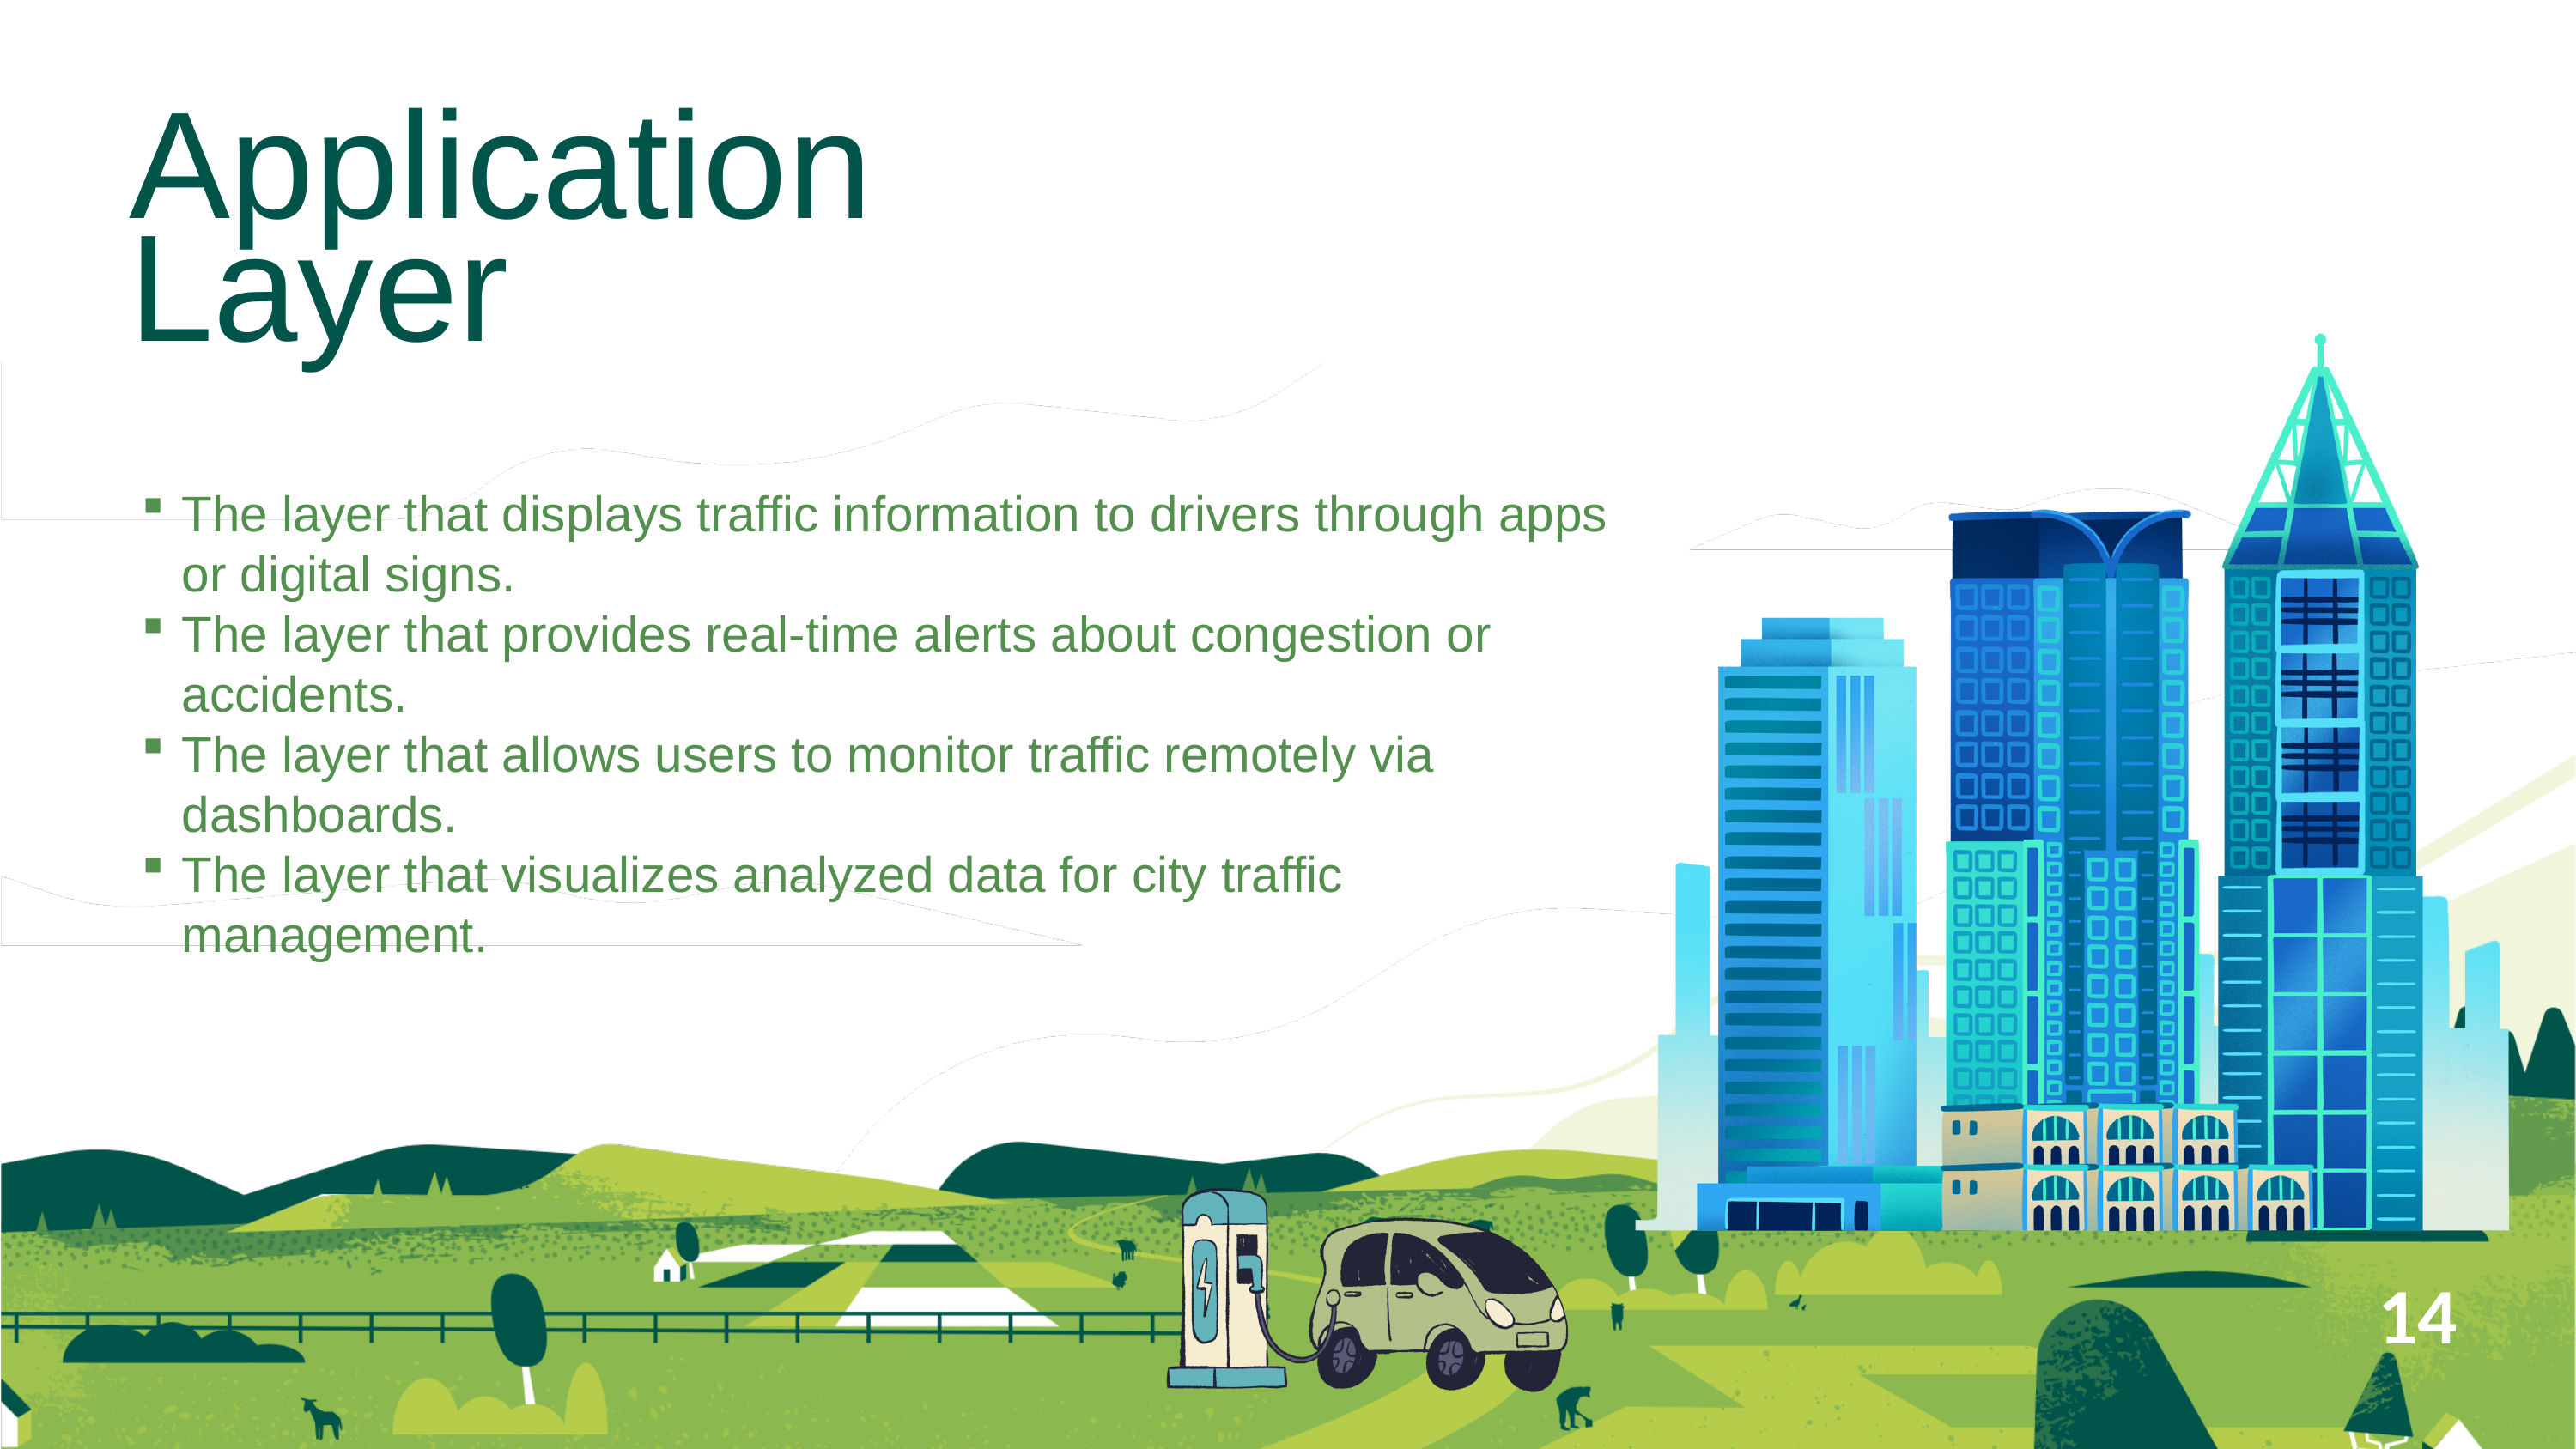

Application
Layer
Key Features:

The layer that displays traffic information to drivers through apps or digital signs.
The layer that provides real-time alerts about congestion or accidents.
The layer that allows users to monitor traffic remotely via dashboards.
The layer that visualizes analyzed data for city traffic management.

14